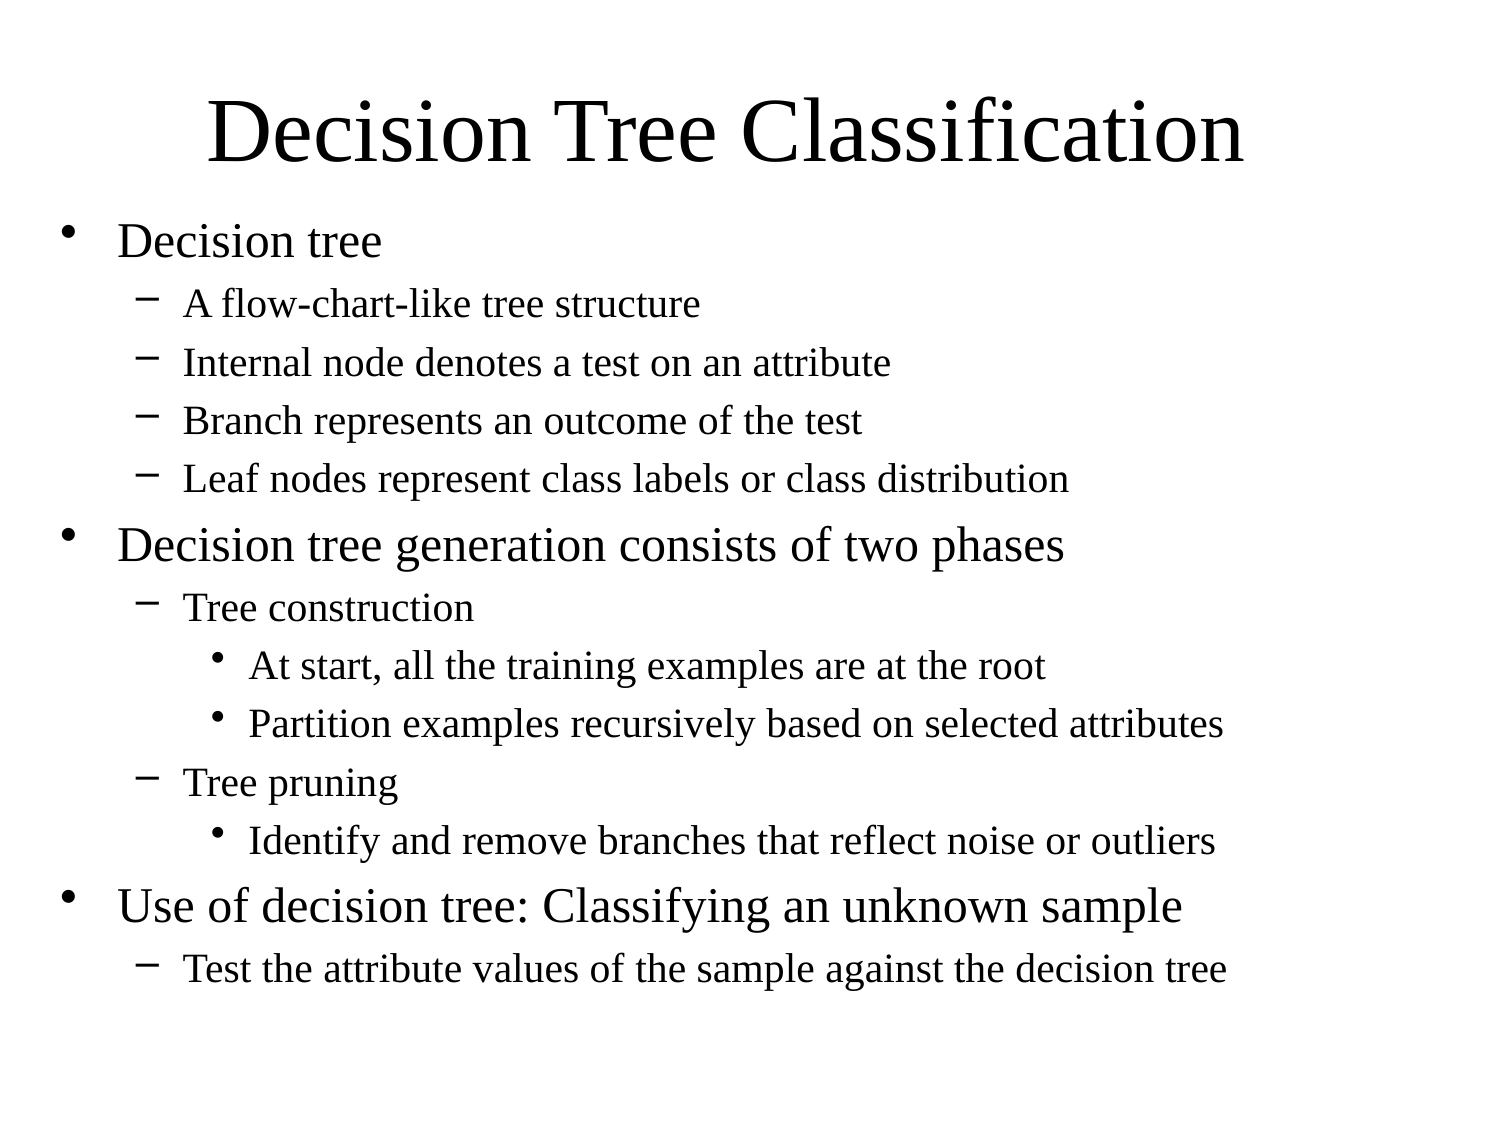

Decision Tree Classification
Decision tree
A flow-chart-like tree structure
Internal node denotes a test on an attribute
Branch represents an outcome of the test
Leaf nodes represent class labels or class distribution
Decision tree generation consists of two phases
Tree construction
At start, all the training examples are at the root
Partition examples recursively based on selected attributes
Tree pruning
Identify and remove branches that reflect noise or outliers
Use of decision tree: Classifying an unknown sample
Test the attribute values of the sample against the decision tree